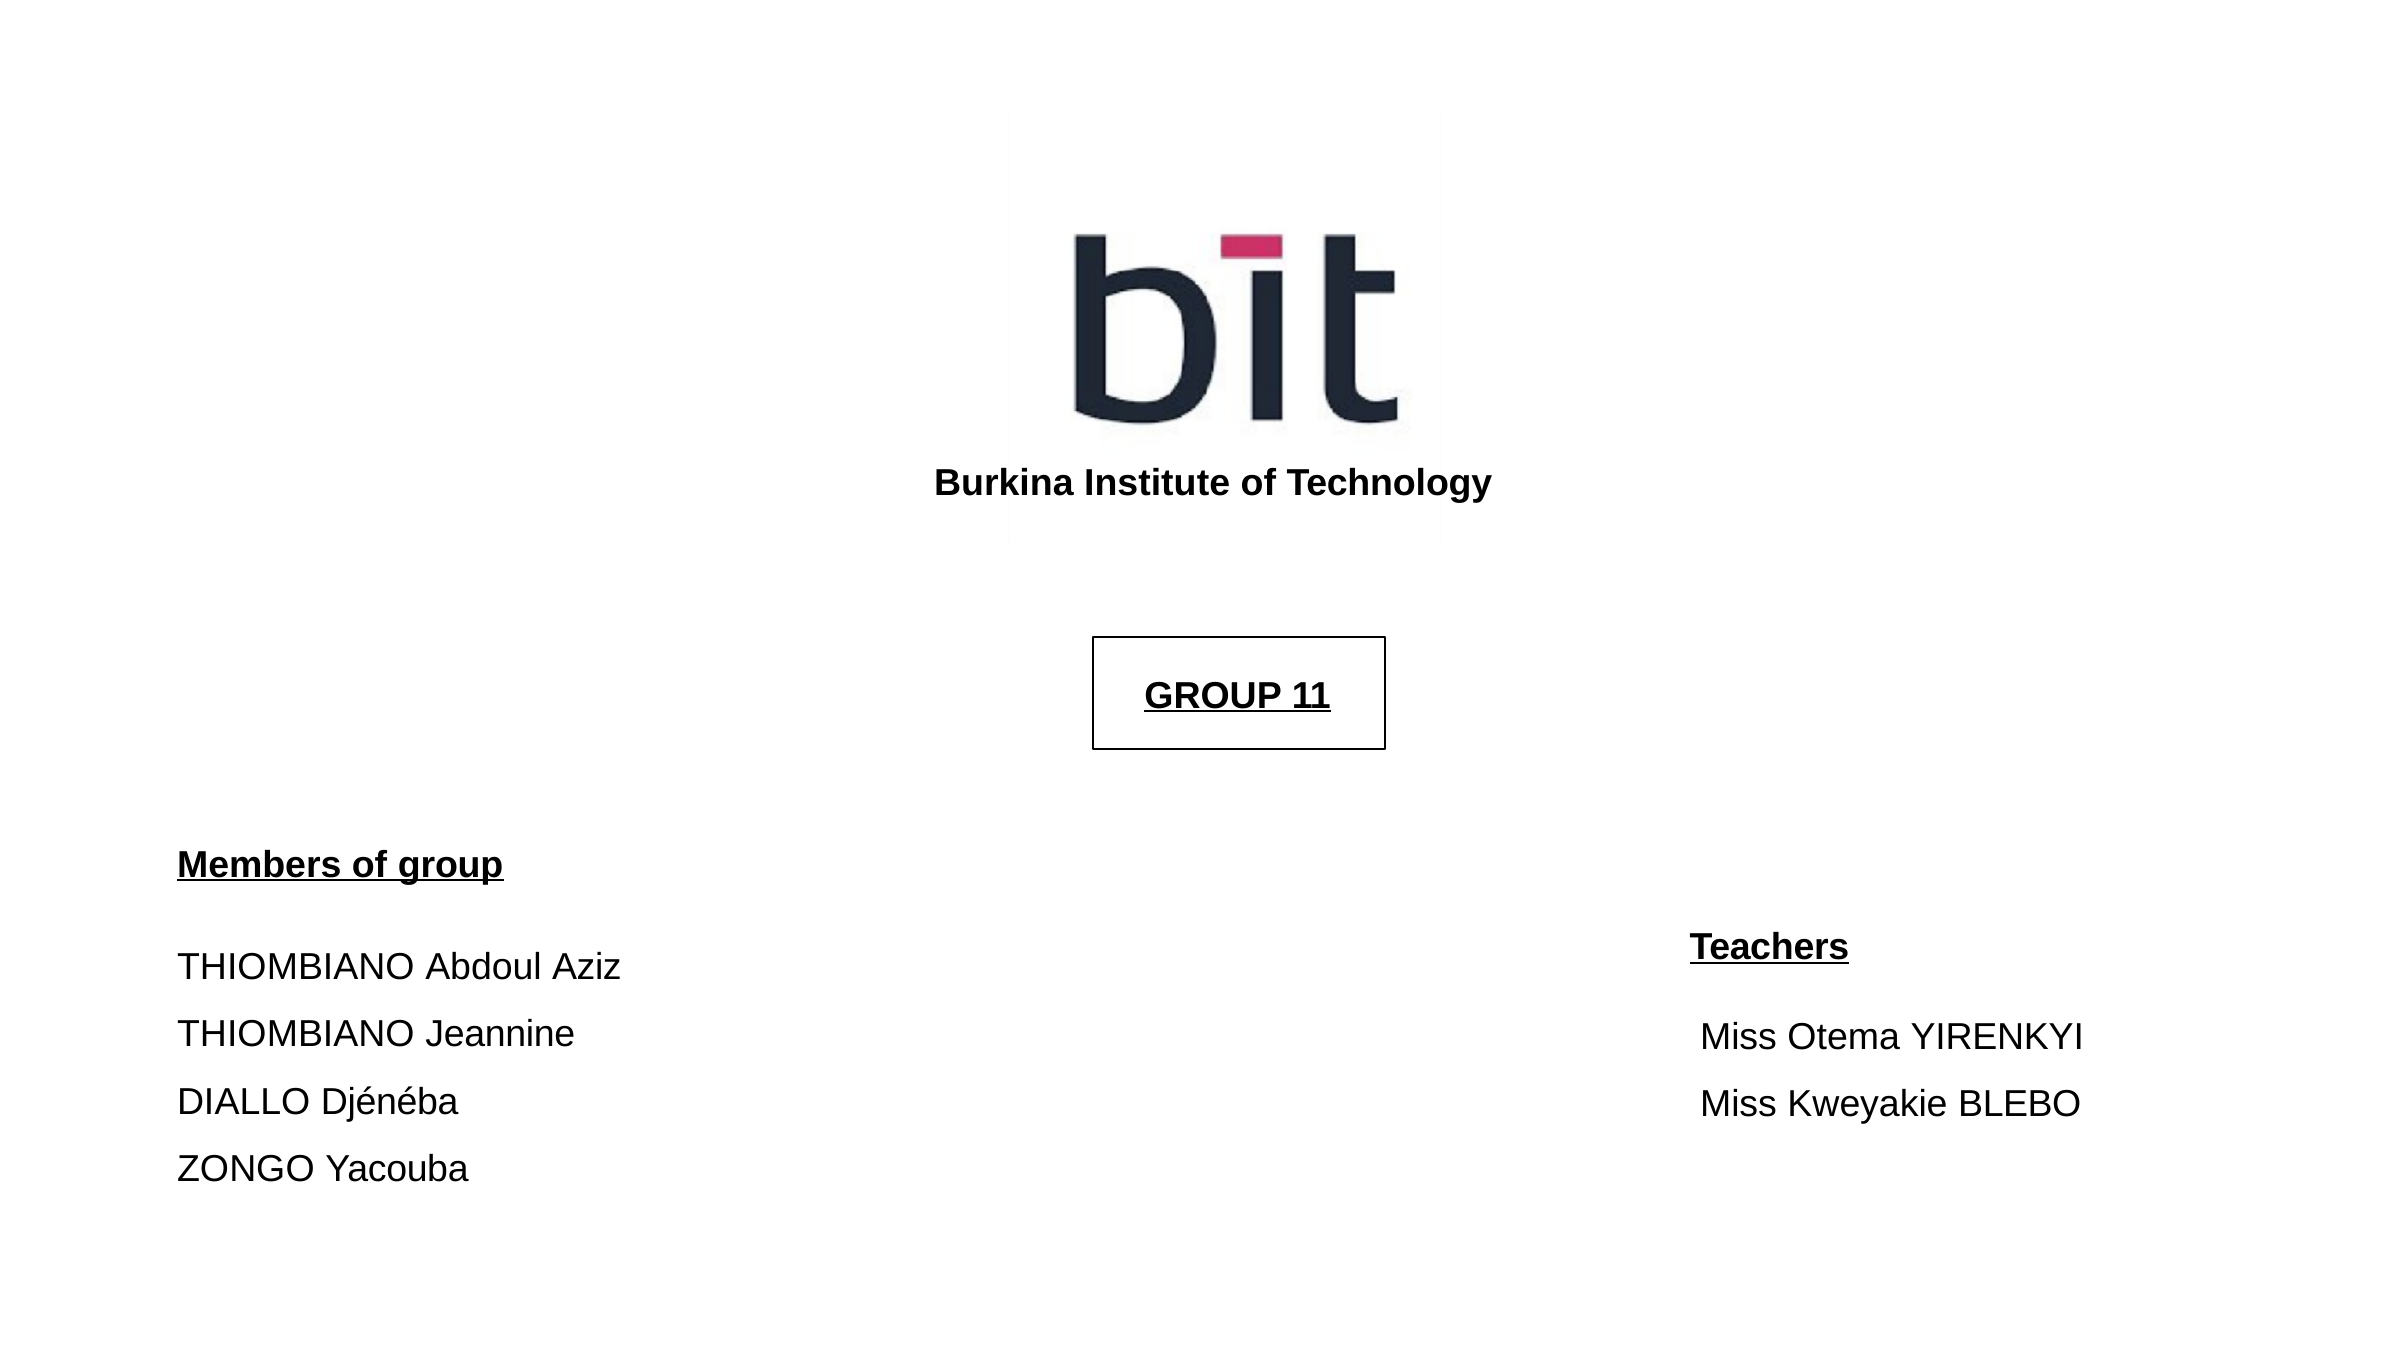

Burkina Institute of Technology

GROUP 11
Members of group
THIOMBIANO Abdoul Aziz THIOMBIANO Jeannine DIALLO Djénéba
ZONGO Yacouba
Teachers

Miss Otema YIRENKYI
Miss Kweyakie BLEBO